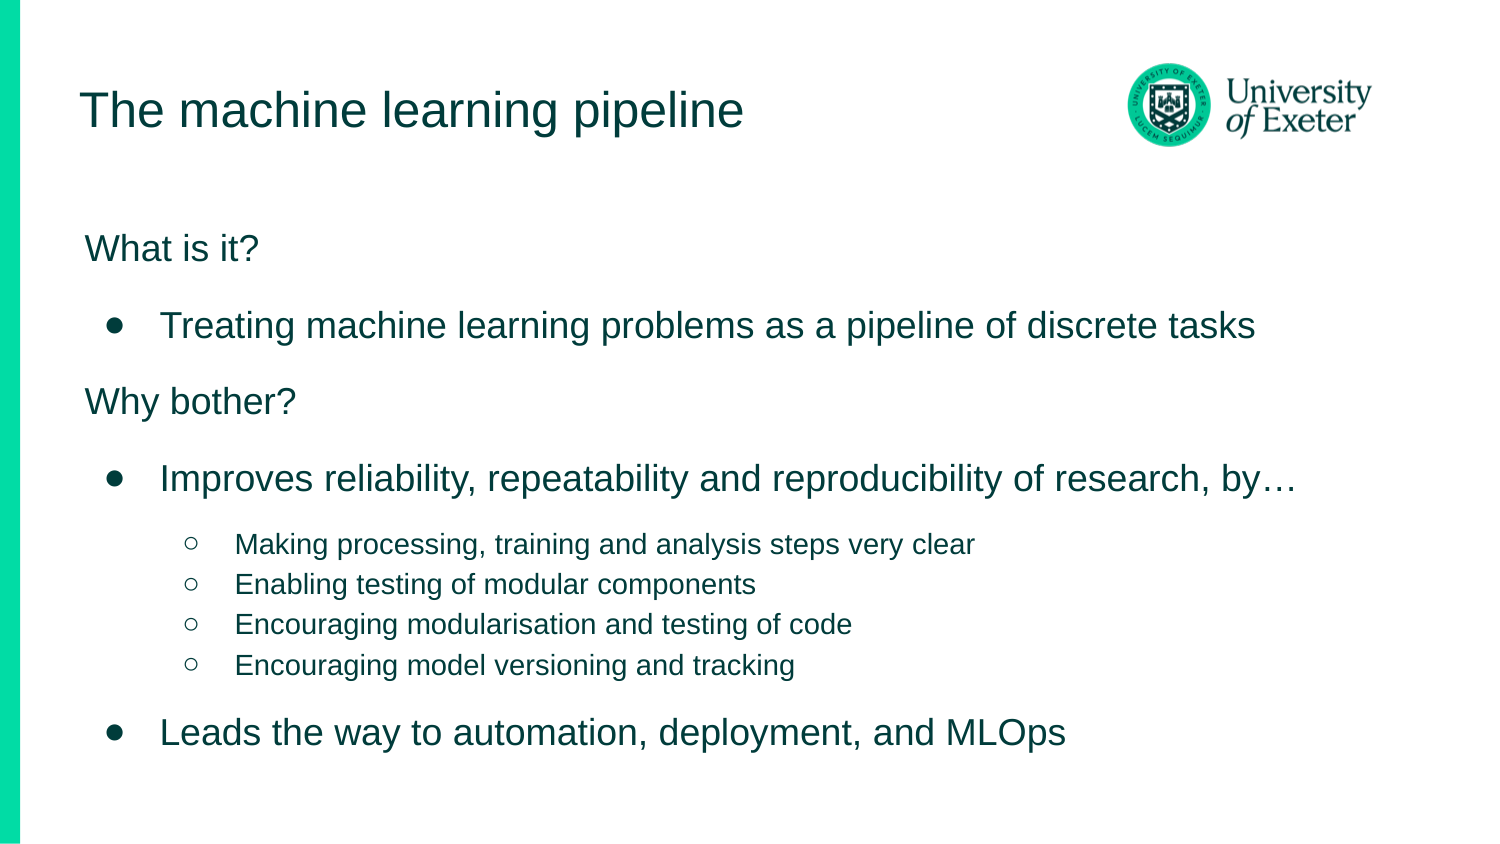

# The machine learning pipeline

What is it?
Treating machine learning problems as a pipeline of discrete tasks
Why bother?
Improves reliability, repeatability and reproducibility of research, by…
Making processing, training and analysis steps very clear
Enabling testing of modular components
Encouraging modularisation and testing of code
Encouraging model versioning and tracking
Leads the way to automation, deployment, and MLOps